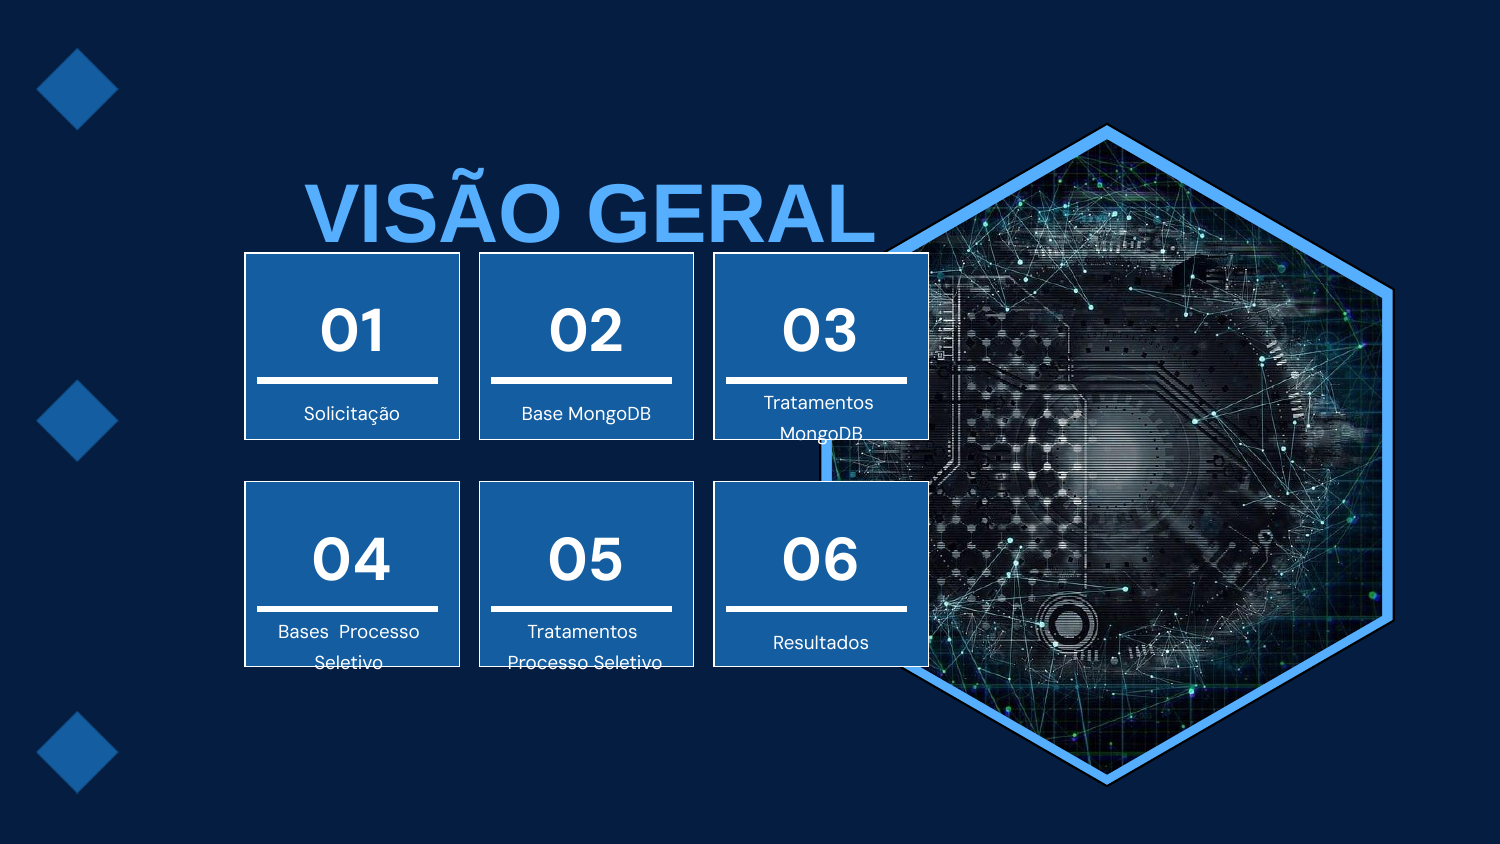

VISÃO GERAL

01
02
03
Tratamentos
MongoDB
Solicitação
Base MongoDB

04
05
06
Bases  Processo Seletivo
Tratamentos
Processo Seletivo
Resultados